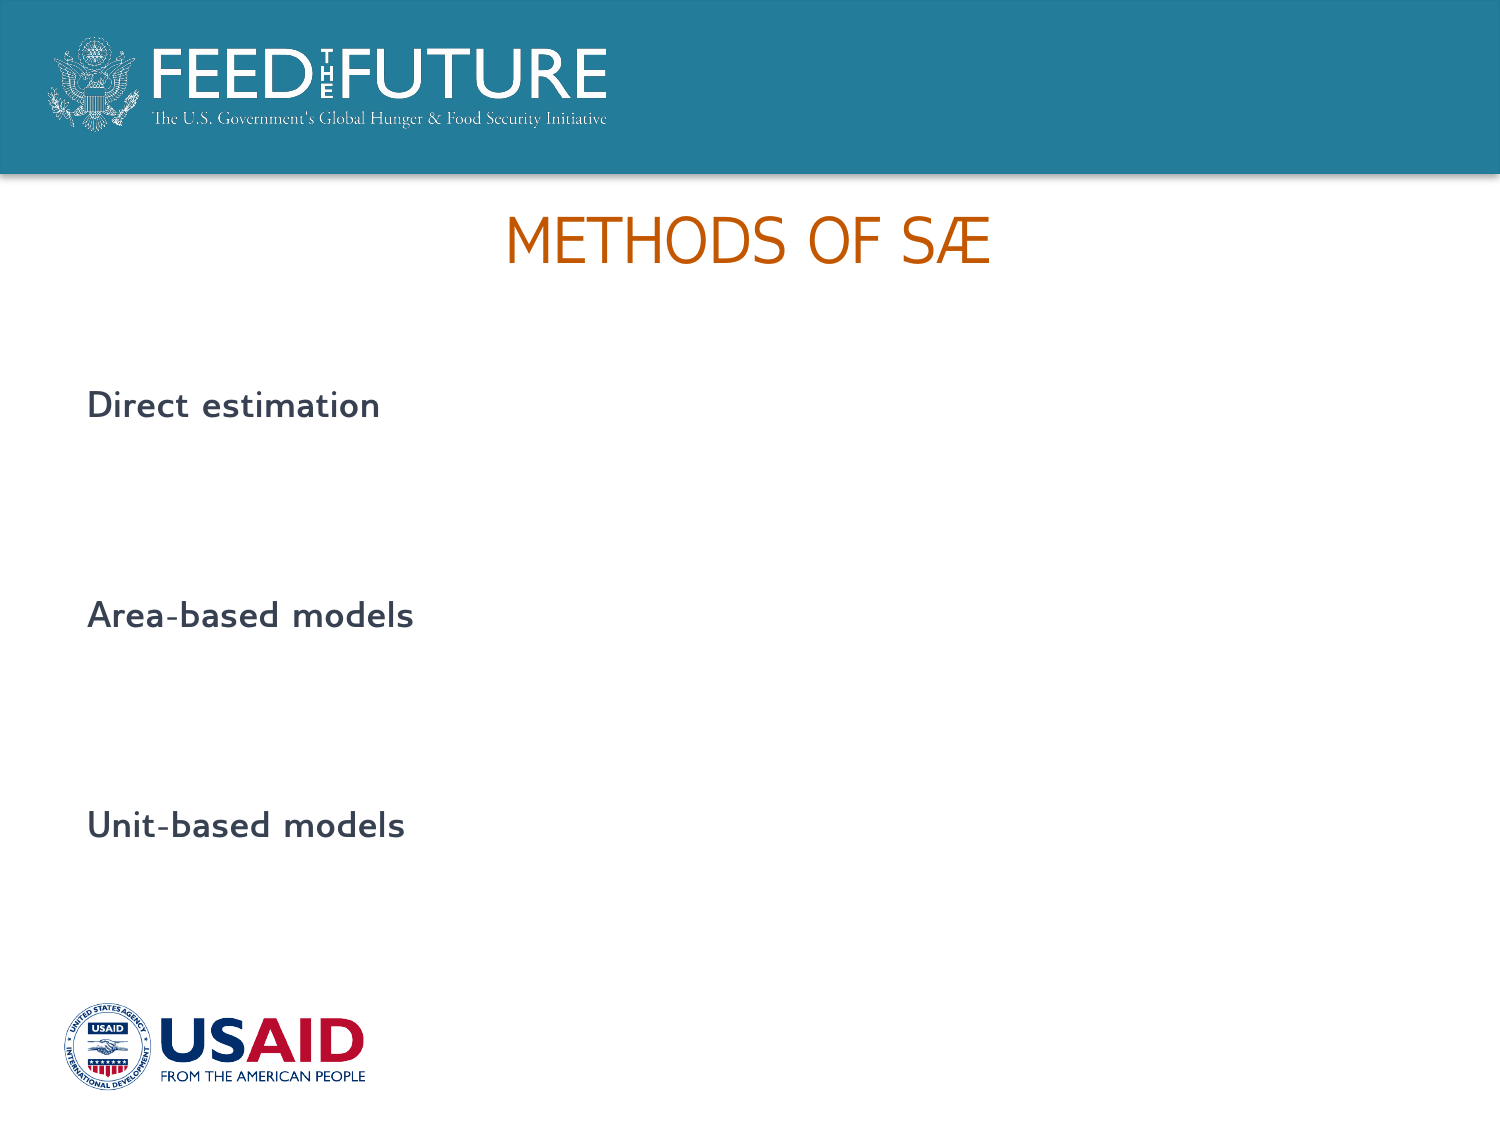

# Methods of SAE
Direct estimation

Area-based models

Unit-based models